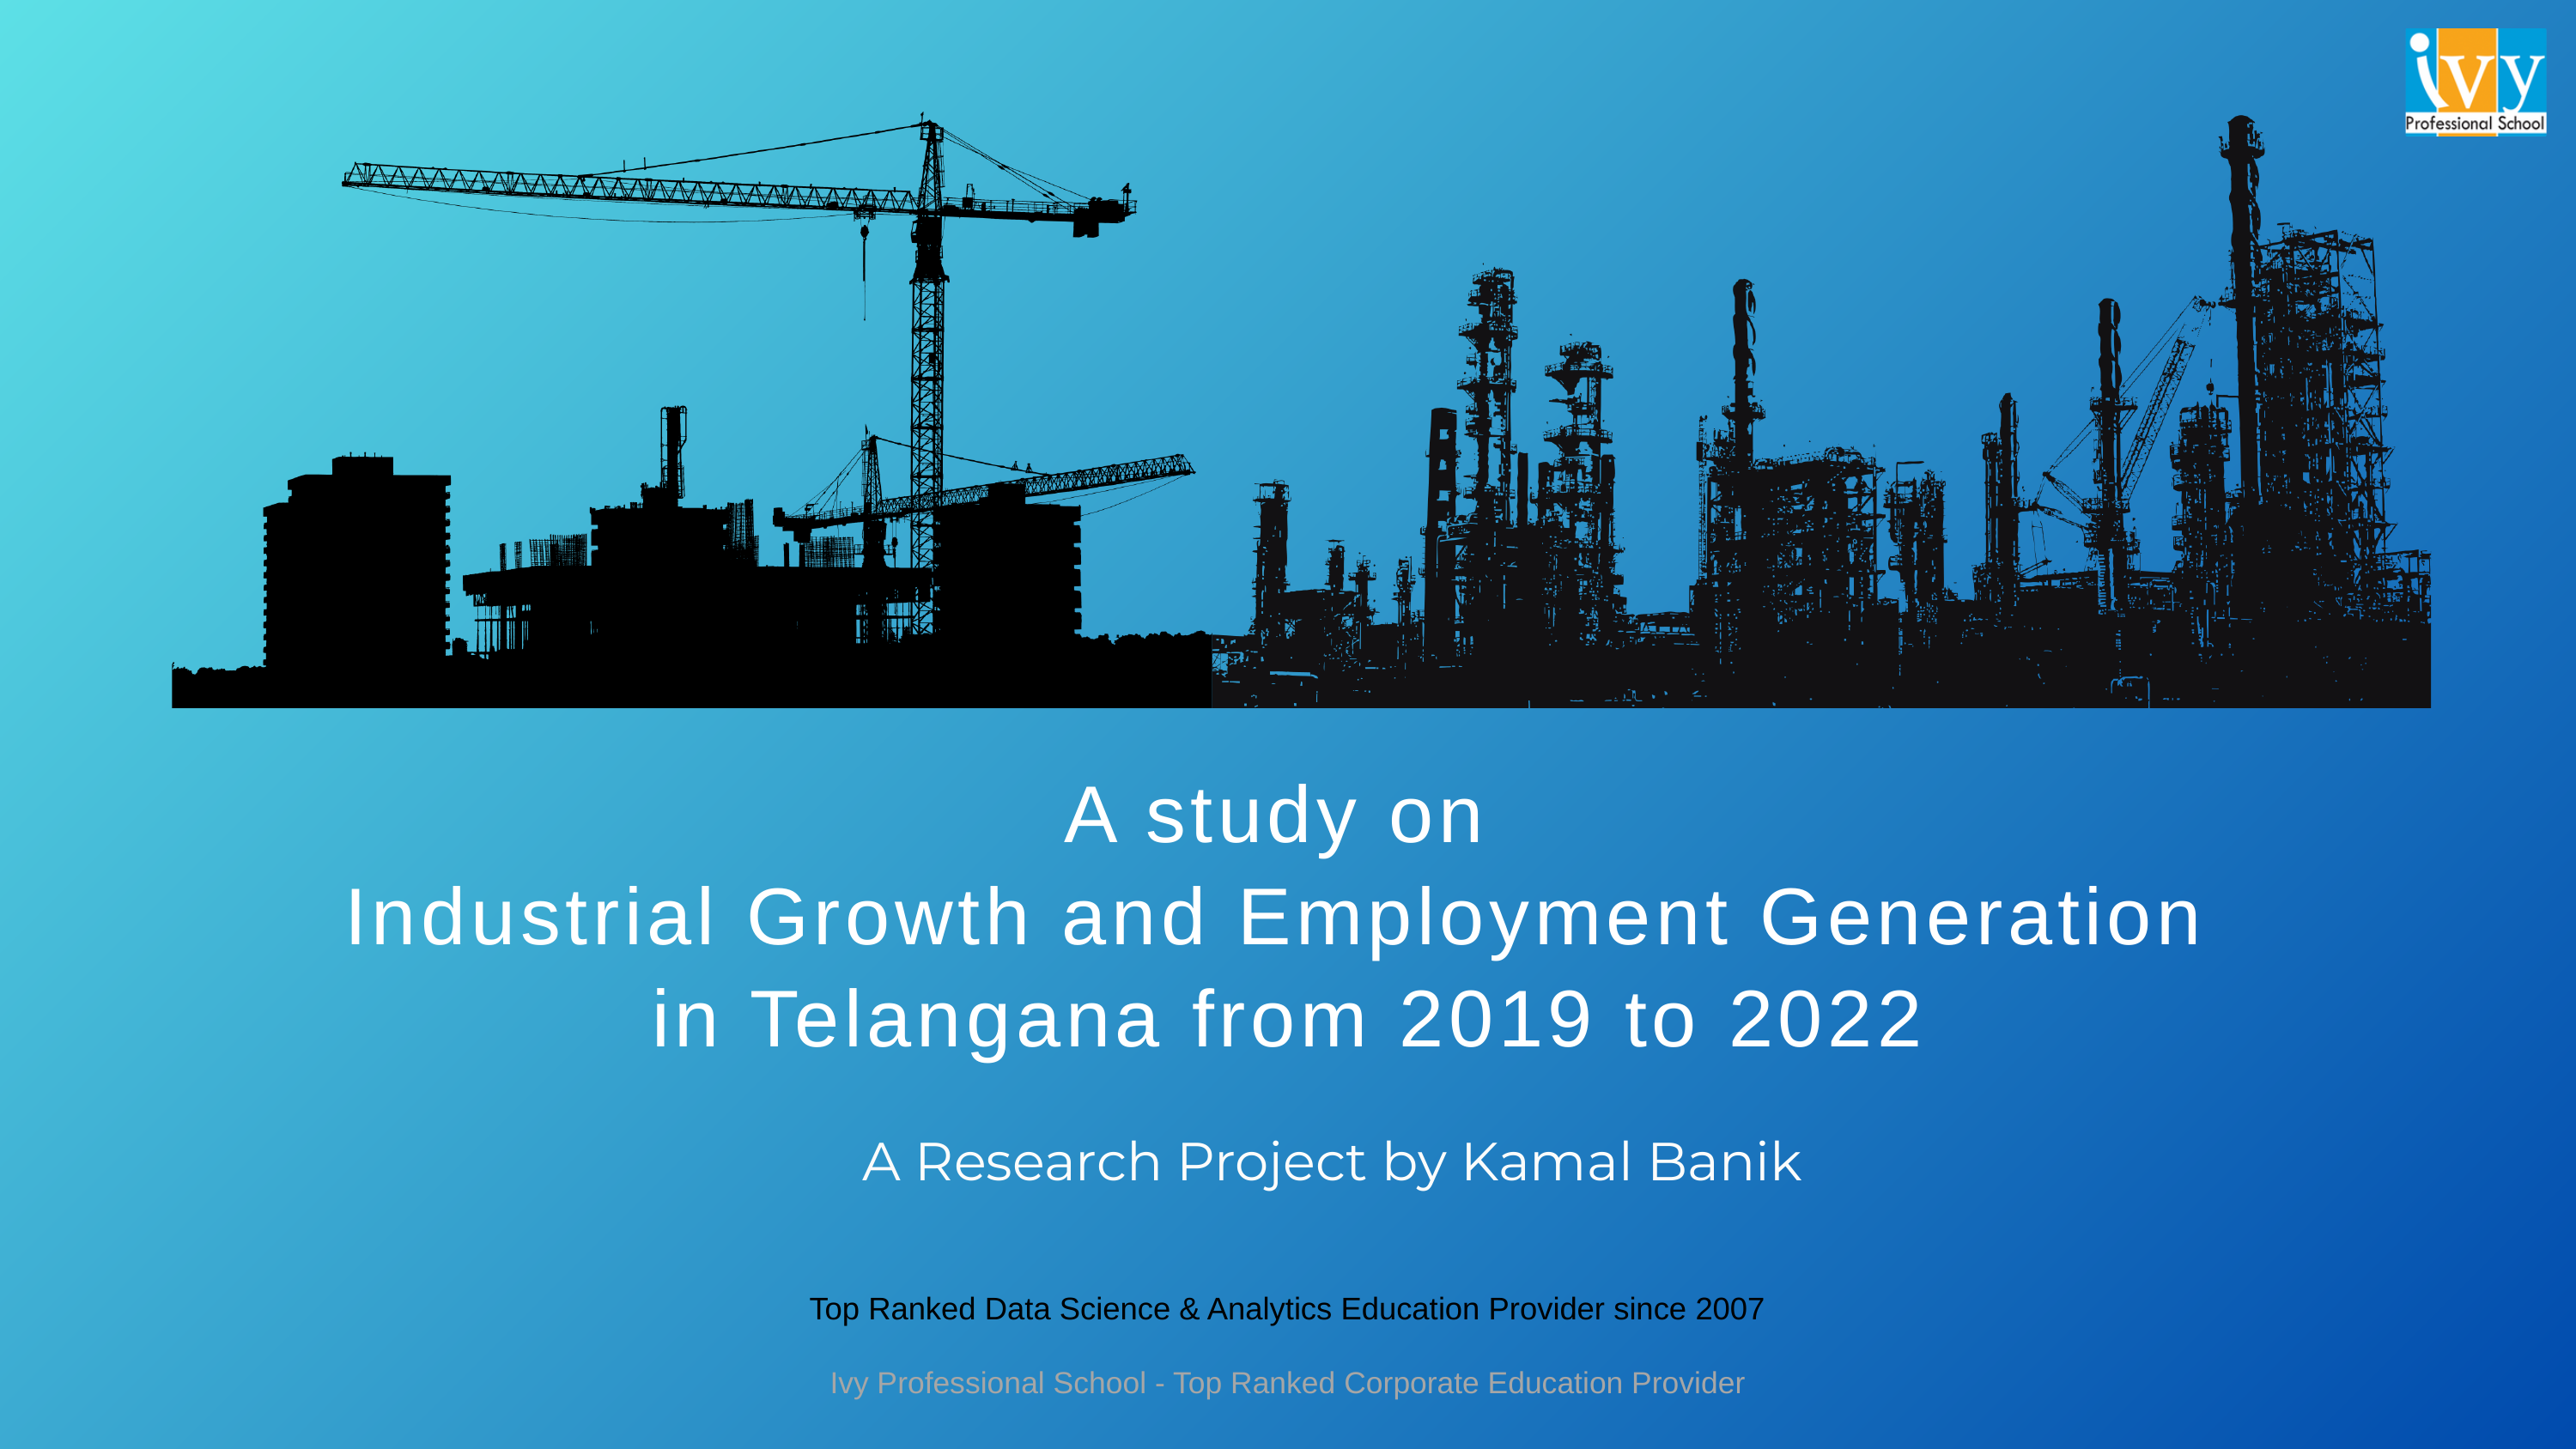

A study on
Industrial Growth and Employment Generation
in Telangana from 2019 to 2022
A Research Project by Kamal Banik

Top Ranked Data Science & Analytics Education Provider since 2007

Ivy Professional School - Top Ranked Corporate Education Provider